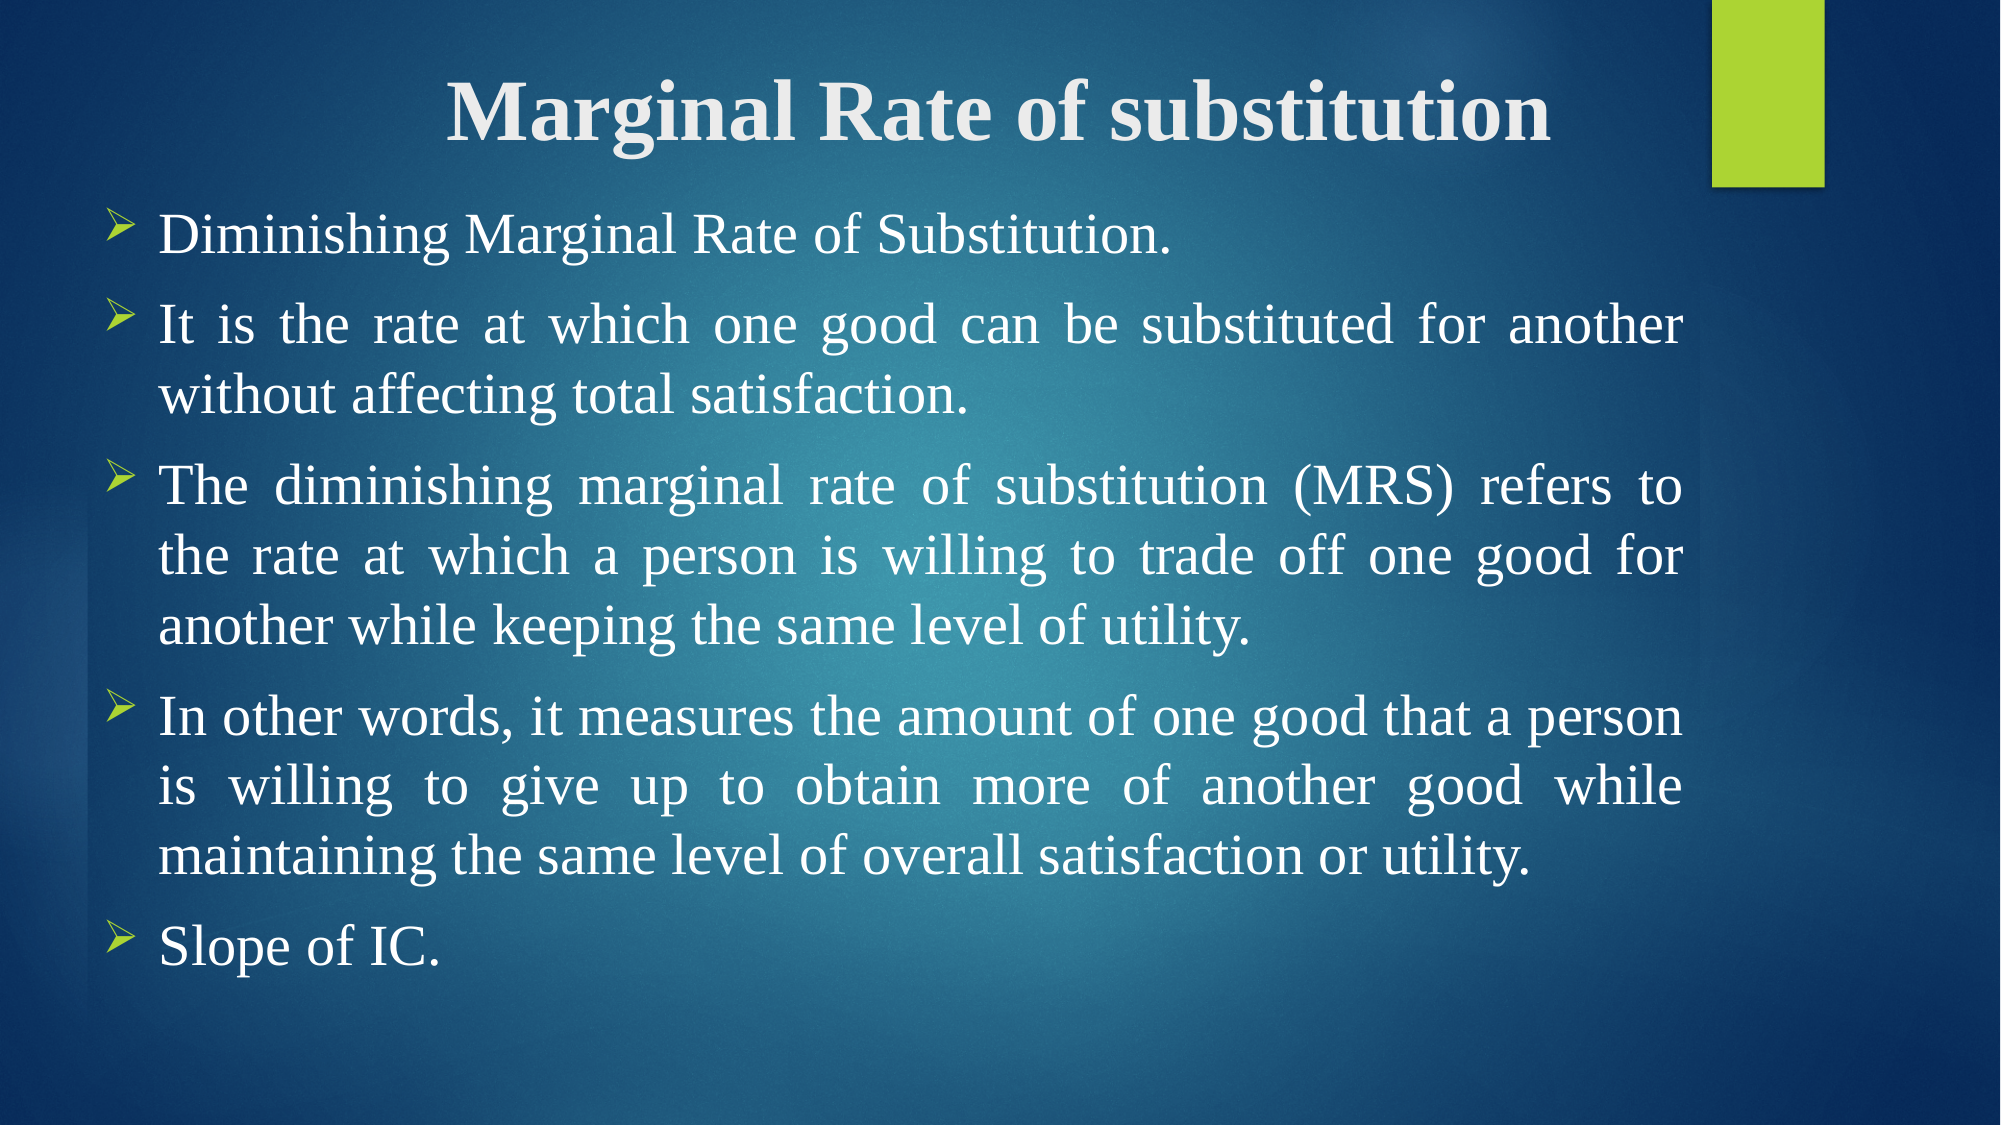

# Marginal Rate of substitution
Diminishing Marginal Rate of Substitution.
It is the rate at which one good can be substituted for another without affecting total satisfaction.
The diminishing marginal rate of substitution (MRS) refers to the rate at which a person is willing to trade off one good for another while keeping the same level of utility.
In other words, it measures the amount of one good that a person is willing to give up to obtain more of another good while maintaining the same level of overall satisfaction or utility.
Slope of IC.